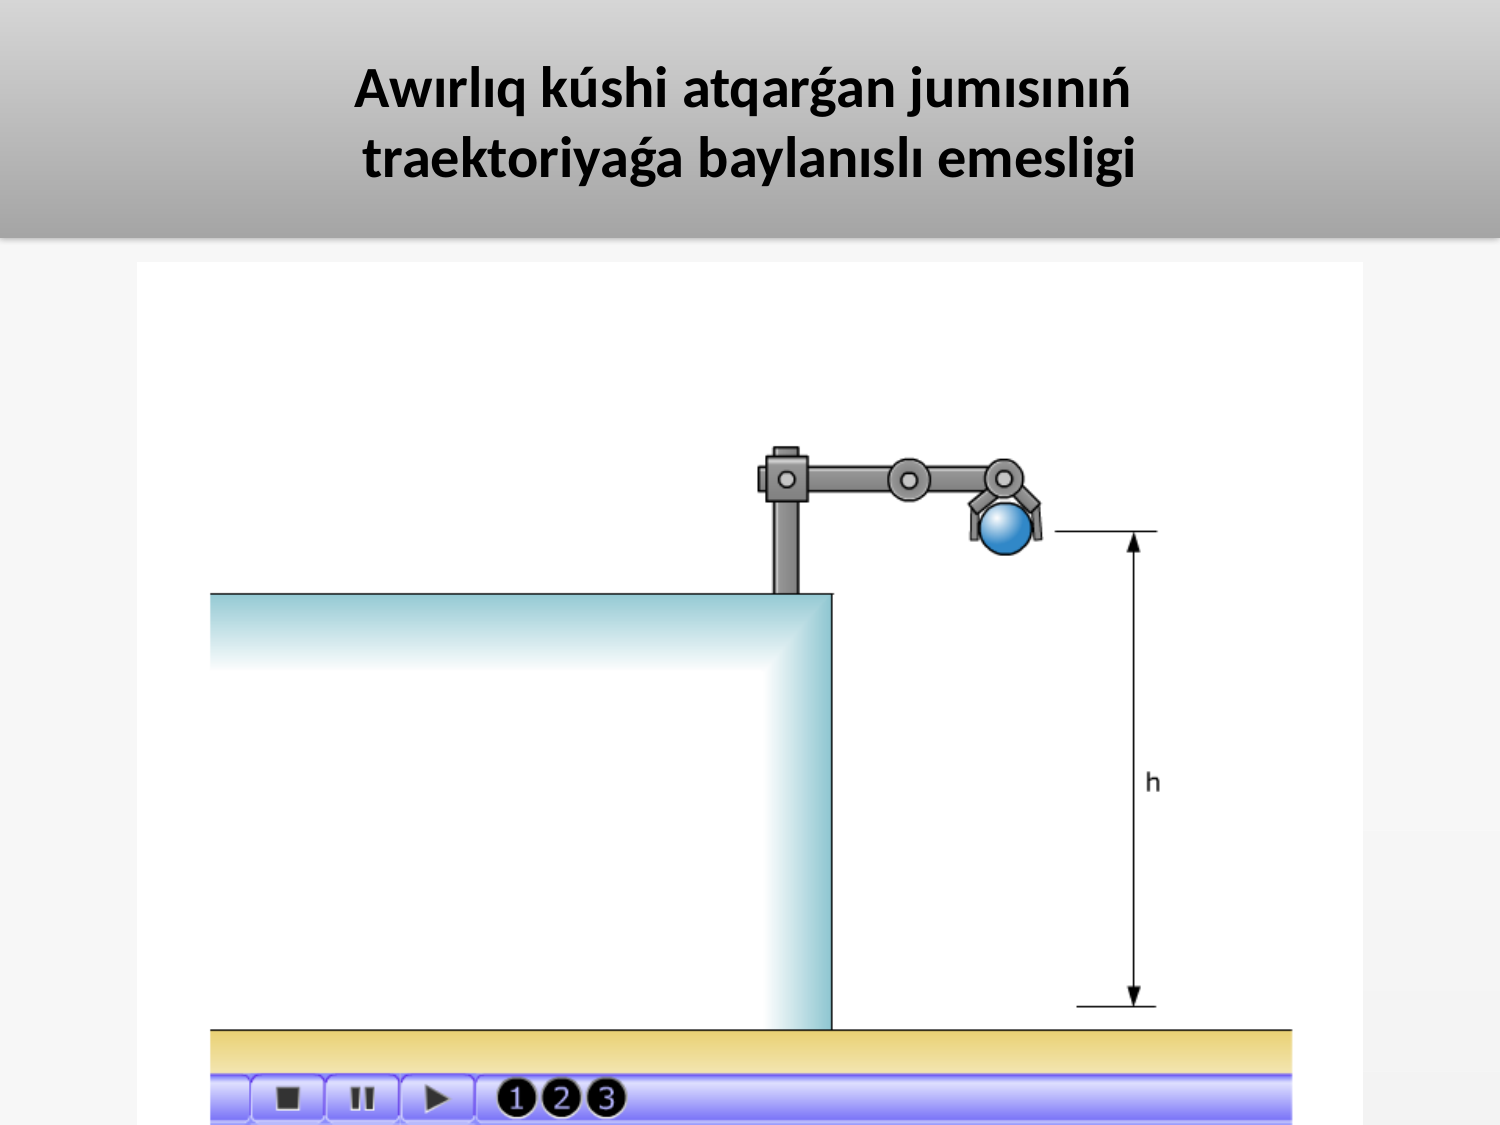

Awırlıq kúshi atqarǵan jumısınıń
traektoriyaǵa baylanıslı emesligi
#
Независимость работы силы тяжести от траектории